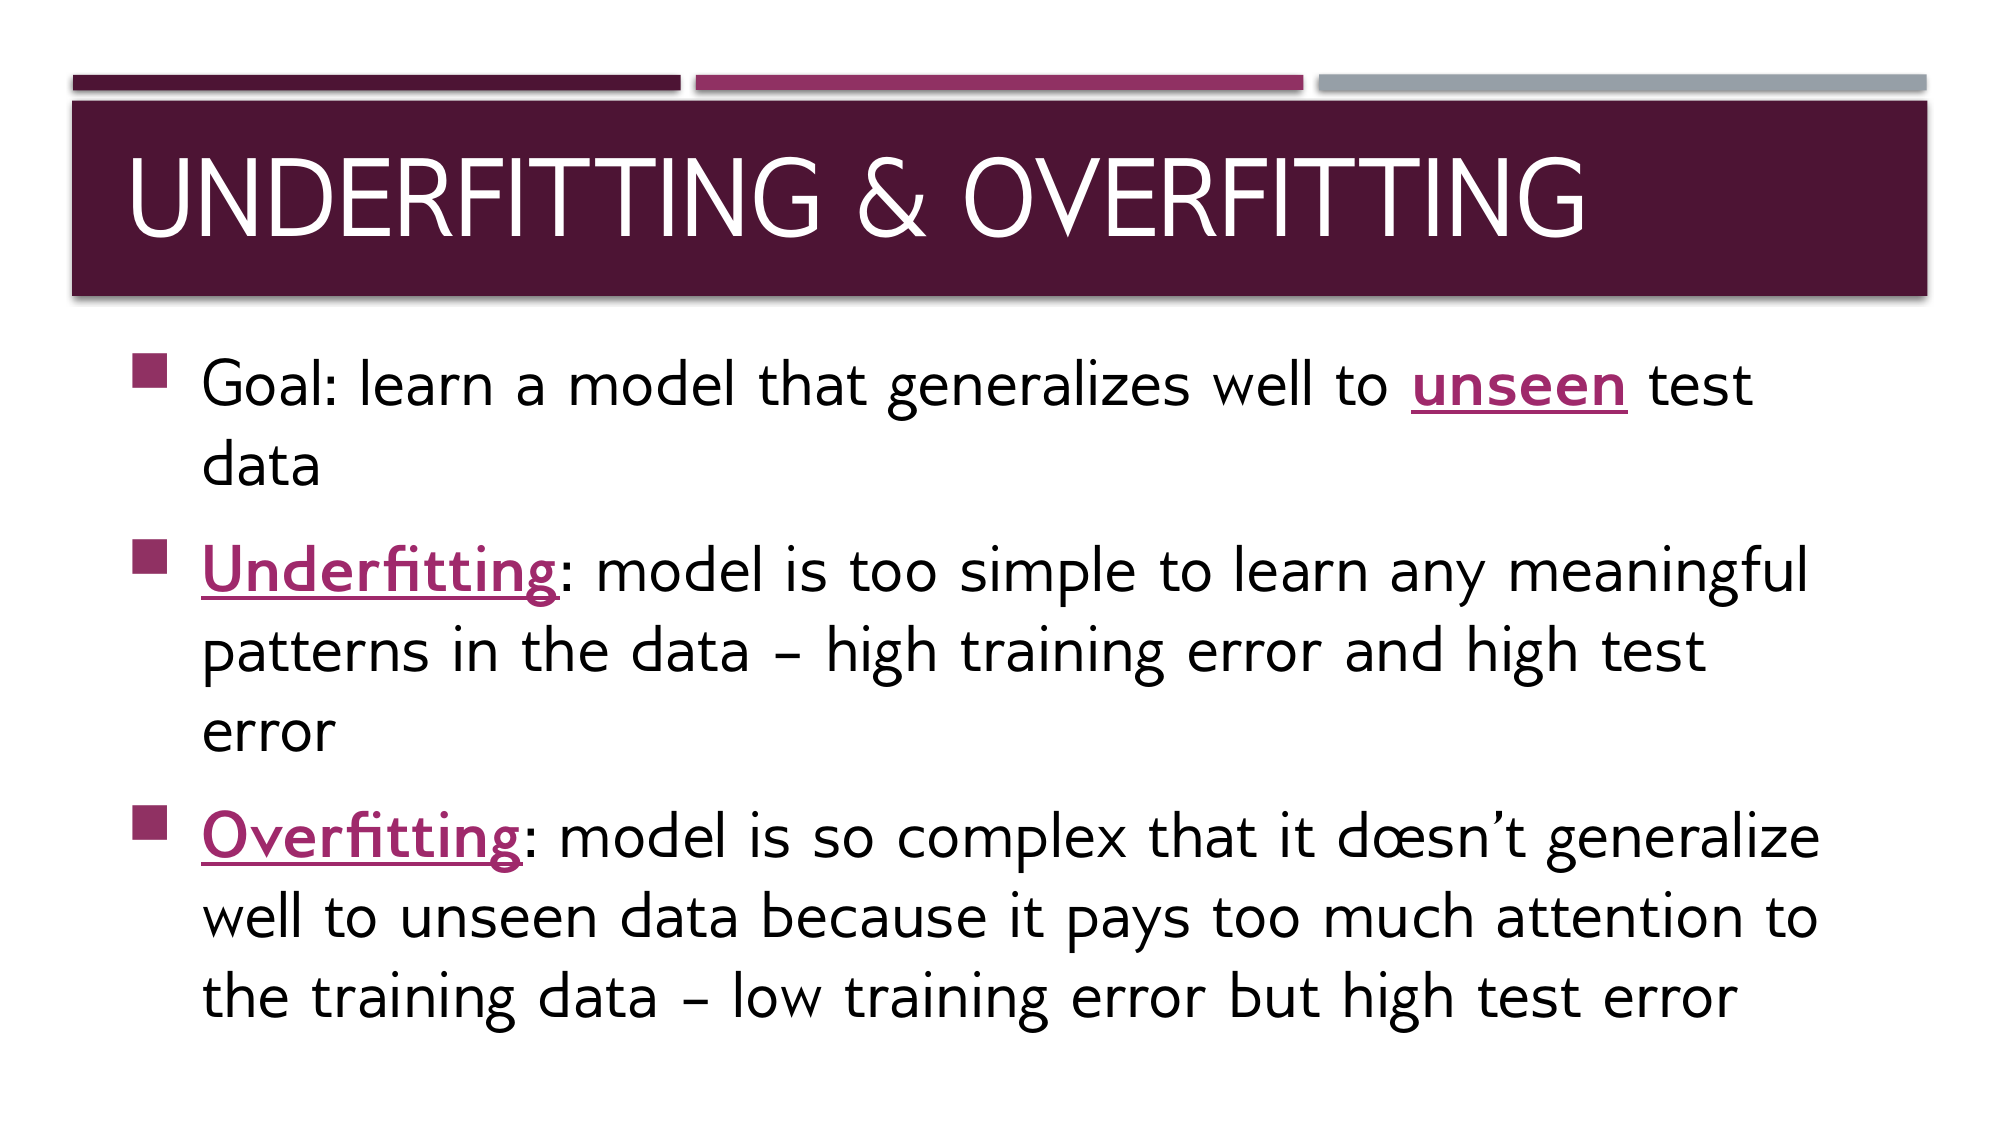

# Underfitting & Overfitting
Goal: learn a model that generalizes well to unseen test data
Underfitting: model is too simple to learn any meaningful patterns in the data – high training error and high test error
Overfitting: model is so complex that it doesn’t generalize well to unseen data because it pays too much attention to the training data – low training error but high test error